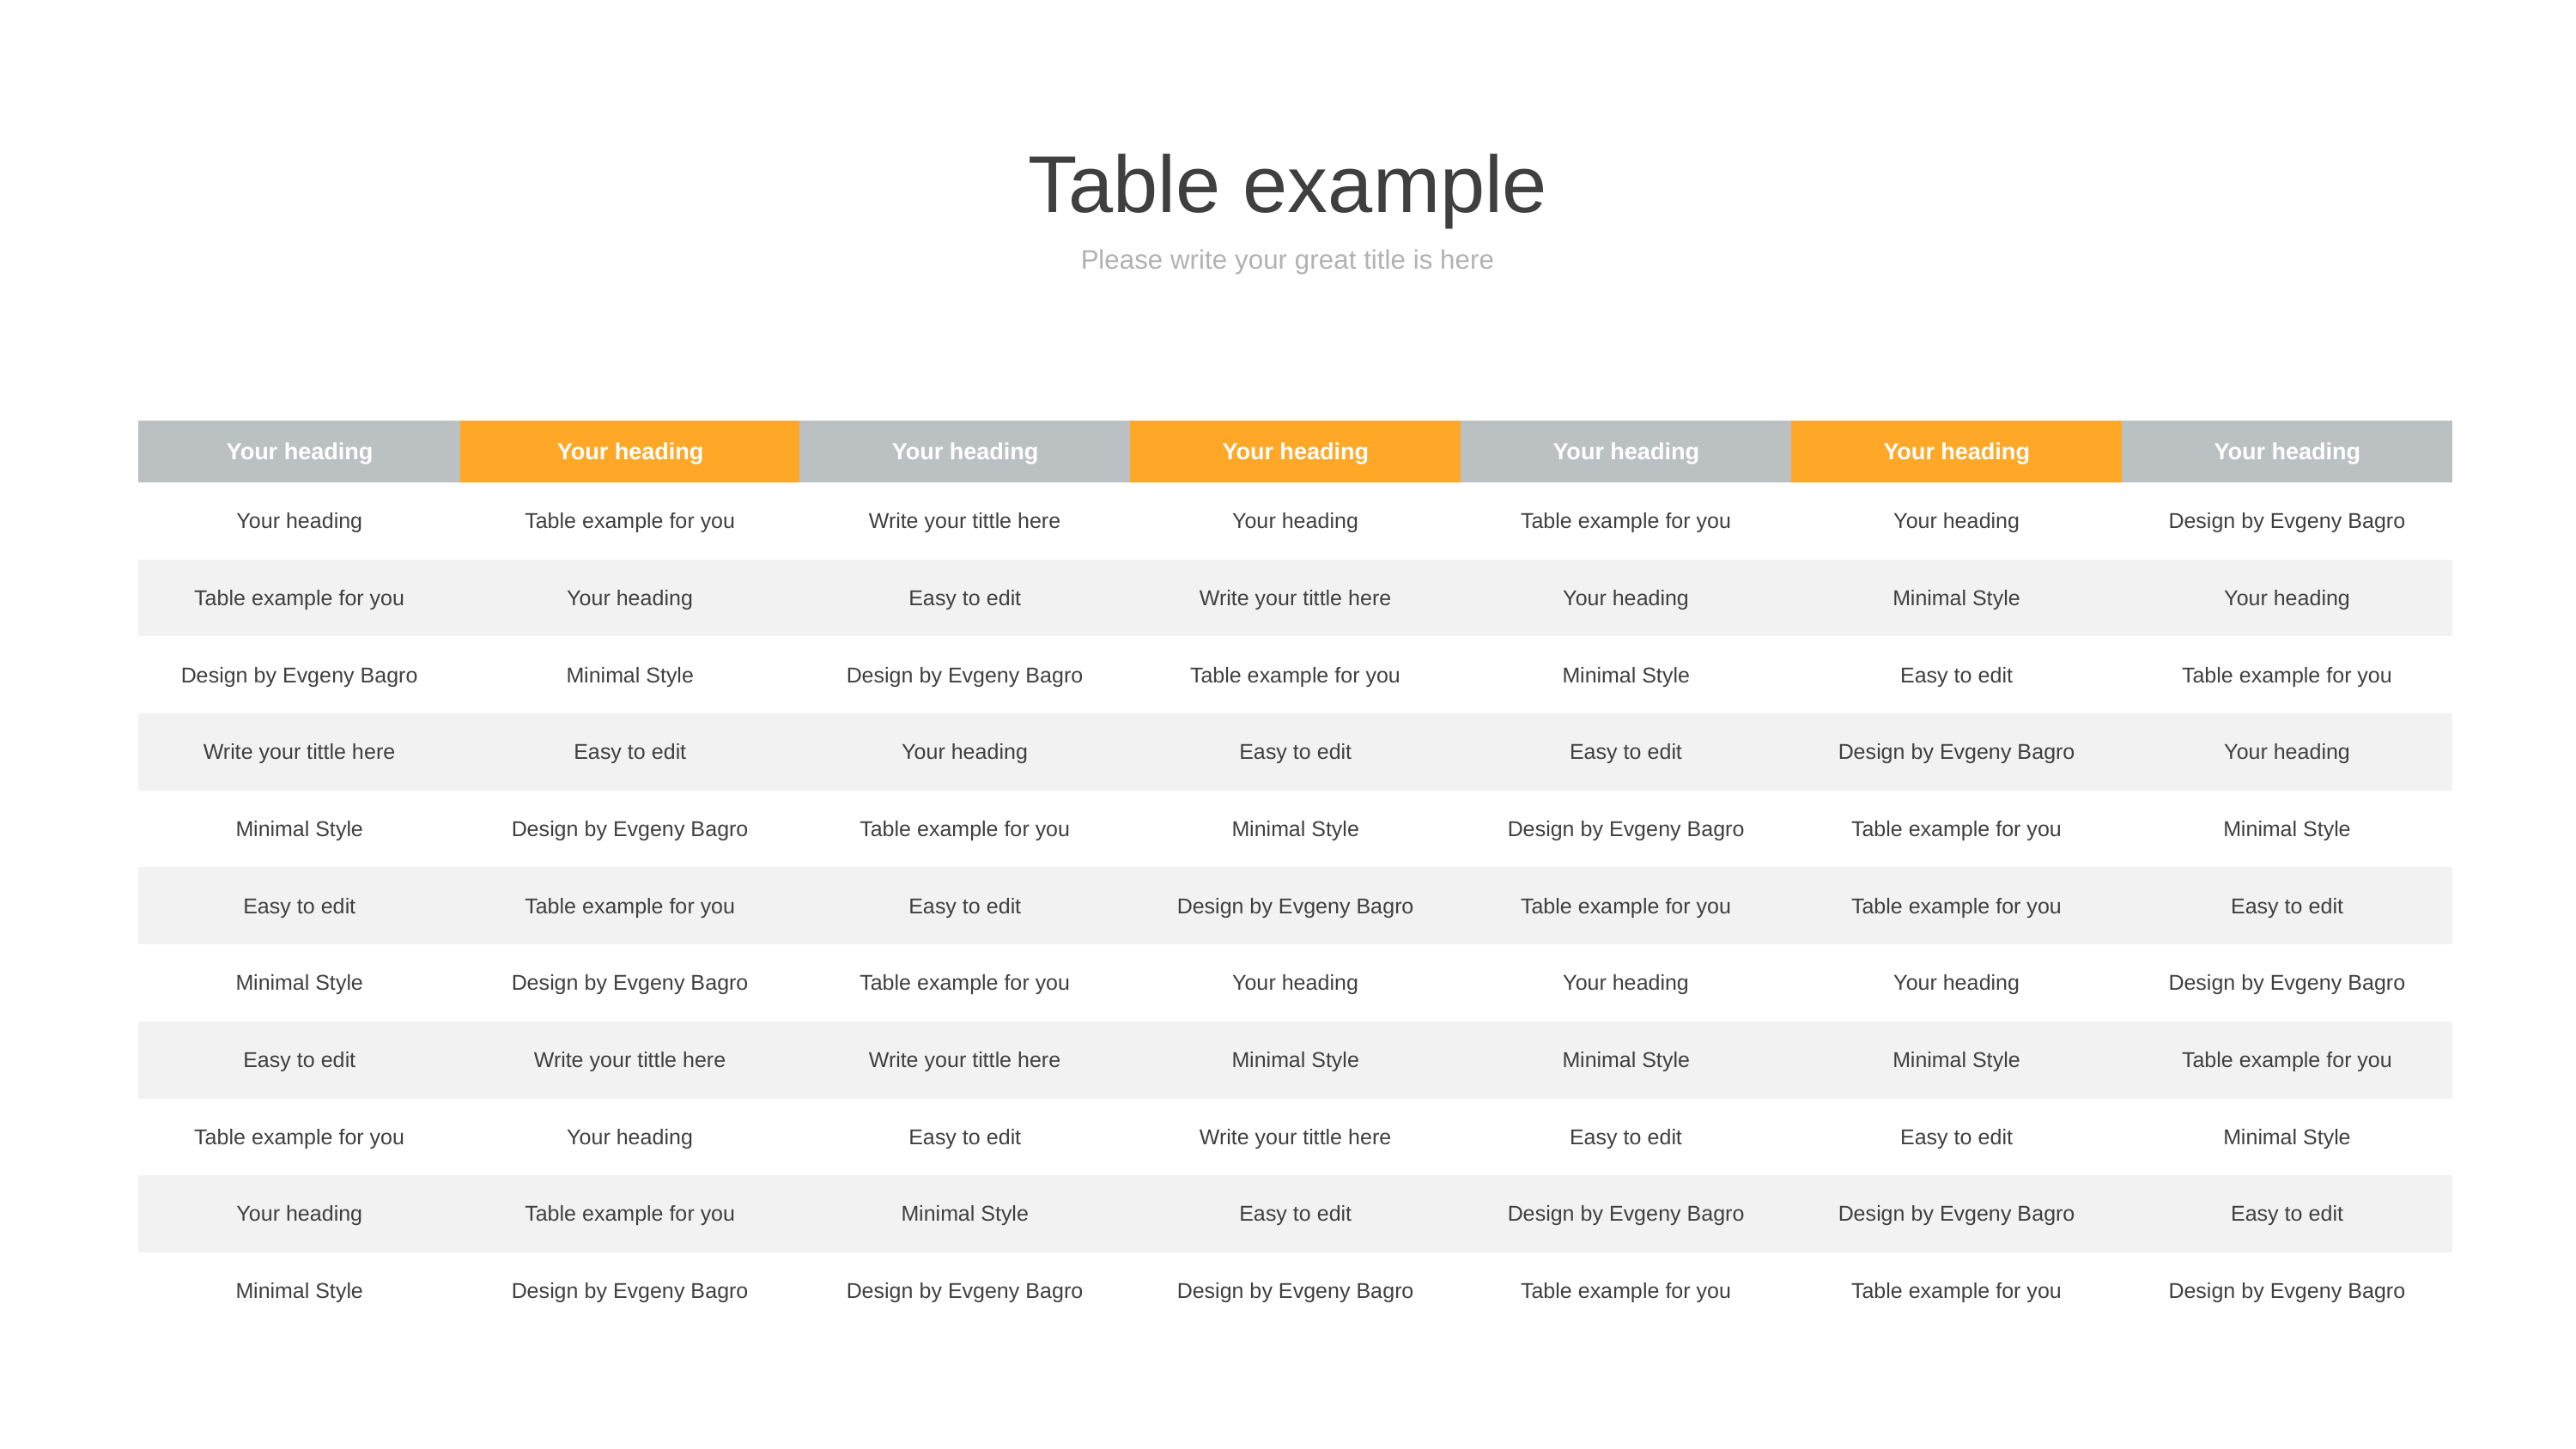

Table example
Please write your great title is here
| Your heading | Your heading | Your heading | Your heading | Your heading | Your heading | Your heading |
| --- | --- | --- | --- | --- | --- | --- |
| Your heading | Table example for you | Write your tittle here | Your heading | Table example for you | Your heading | Design by Evgeny Bagro |
| Table example for you | Your heading | Easy to edit | Write your tittle here | Your heading | Minimal Style | Your heading |
| Design by Evgeny Bagro | Minimal Style | Design by Evgeny Bagro | Table example for you | Minimal Style | Easy to edit | Table example for you |
| Write your tittle here | Easy to edit | Your heading | Easy to edit | Easy to edit | Design by Evgeny Bagro | Your heading |
| Minimal Style | Design by Evgeny Bagro | Table example for you | Minimal Style | Design by Evgeny Bagro | Table example for you | Minimal Style |
| Easy to edit | Table example for you | Easy to edit | Design by Evgeny Bagro | Table example for you | Table example for you | Easy to edit |
| Minimal Style | Design by Evgeny Bagro | Table example for you | Your heading | Your heading | Your heading | Design by Evgeny Bagro |
| Easy to edit | Write your tittle here | Write your tittle here | Minimal Style | Minimal Style | Minimal Style | Table example for you |
| Table example for you | Your heading | Easy to edit | Write your tittle here | Easy to edit | Easy to edit | Minimal Style |
| Your heading | Table example for you | Minimal Style | Easy to edit | Design by Evgeny Bagro | Design by Evgeny Bagro | Easy to edit |
| Minimal Style | Design by Evgeny Bagro | Design by Evgeny Bagro | Design by Evgeny Bagro | Table example for you | Table example for you | Design by Evgeny Bagro |